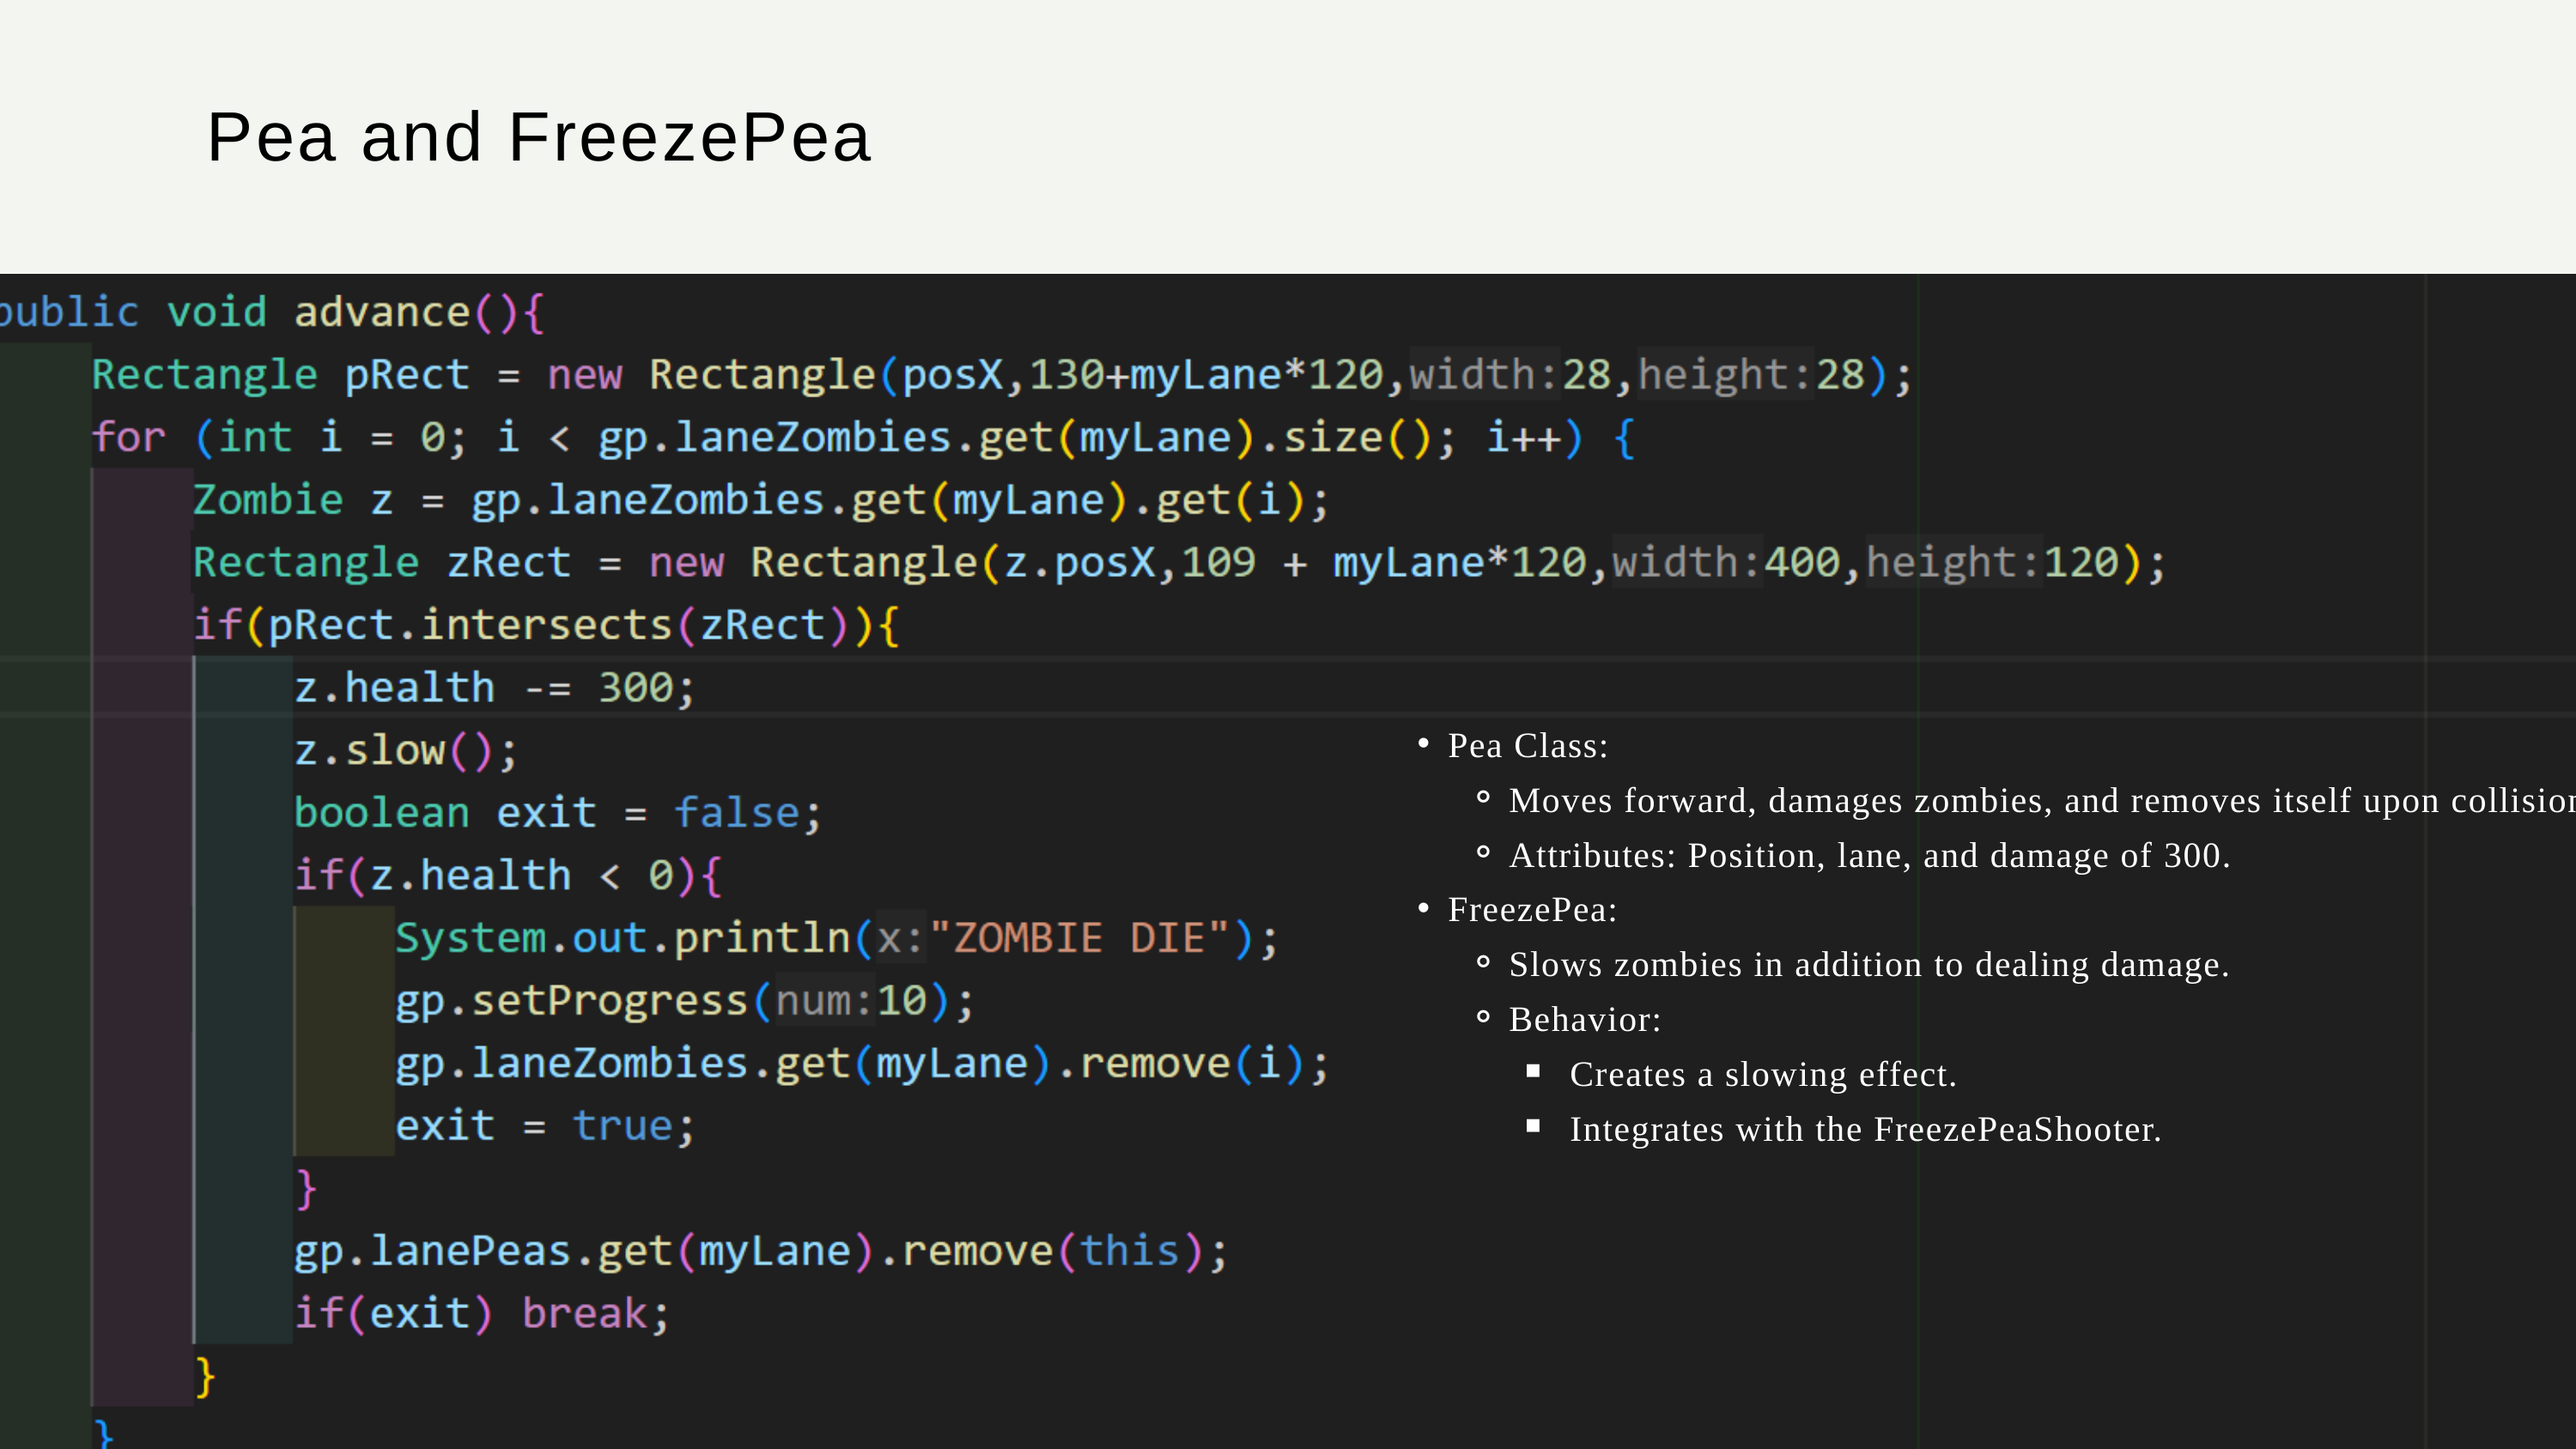

Pea and FreezePea

Pea Class:
Moves forward, damages zombies, and removes itself upon collision.
Attributes: Position, lane, and damage of 300.
FreezePea:
Slows zombies in addition to dealing damage.
Behavior:
Creates a slowing effect.
Integrates with the FreezePeaShooter.